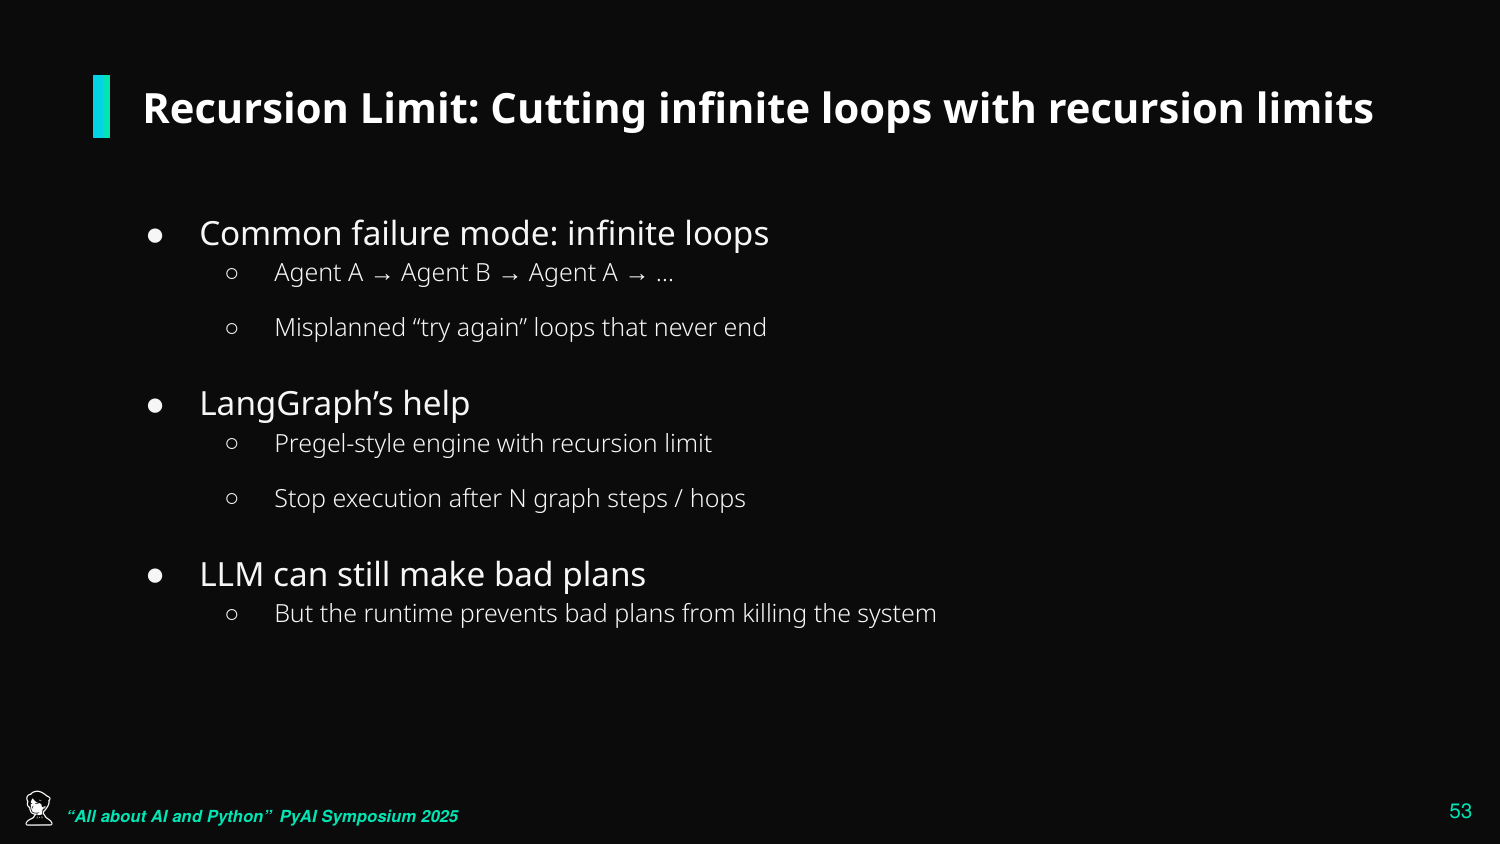

# Recursion Limit: Cutting infinite loops with recursion limits
Common failure mode: infinite loops
Agent A → Agent B → Agent A → …
Misplanned “try again” loops that never end
LangGraph’s help
Pregel-style engine with recursion limit
Stop execution after N graph steps / hops
LLM can still make bad plans
But the runtime prevents bad plans from killing the system
53